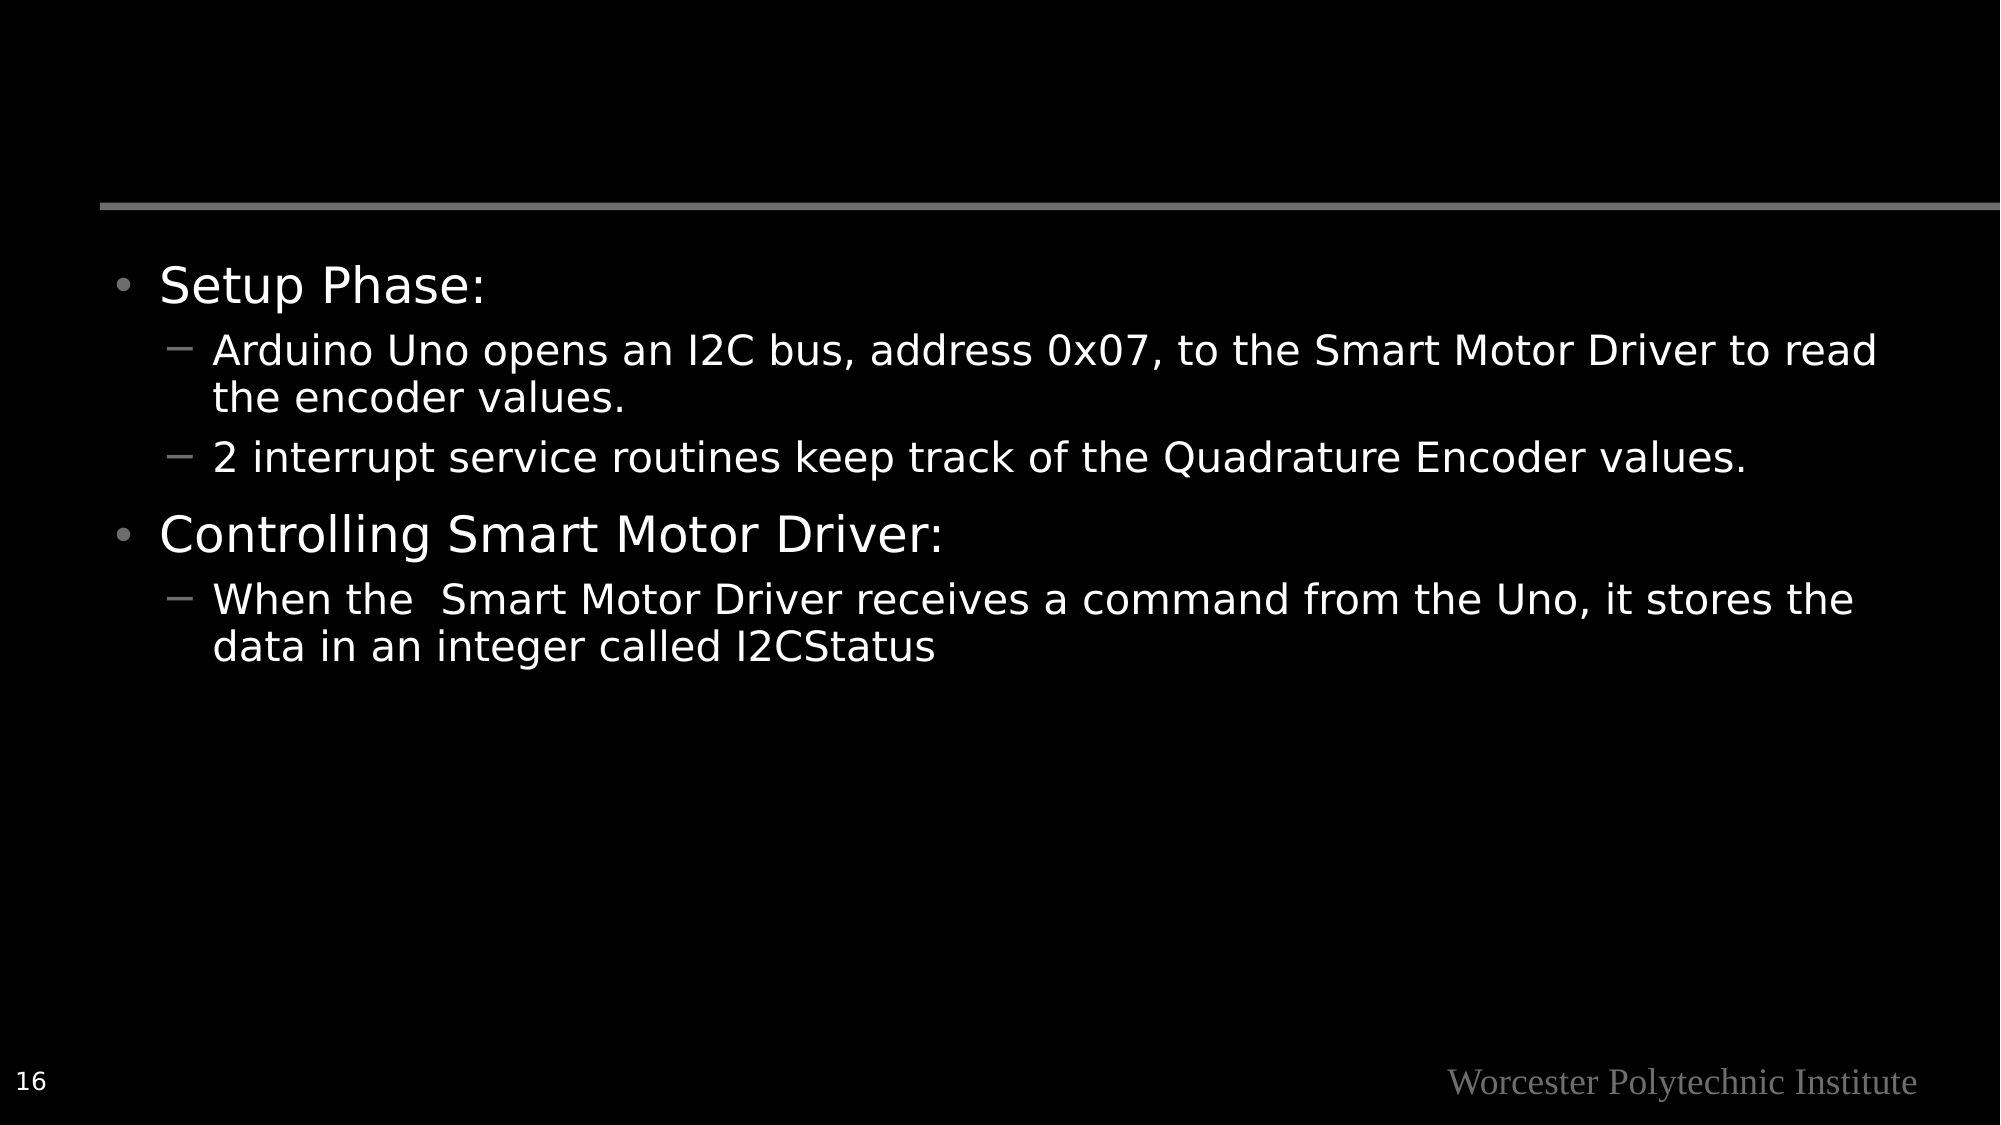

#
Setup Phase:
Arduino Uno opens an I2C bus, address 0x07, to the Smart Motor Driver to read the encoder values.
2 interrupt service routines keep track of the Quadrature Encoder values.
Controlling Smart Motor Driver:
When the  Smart Motor Driver receives a command from the Uno, it stores the data in an integer called I2CStatus

16